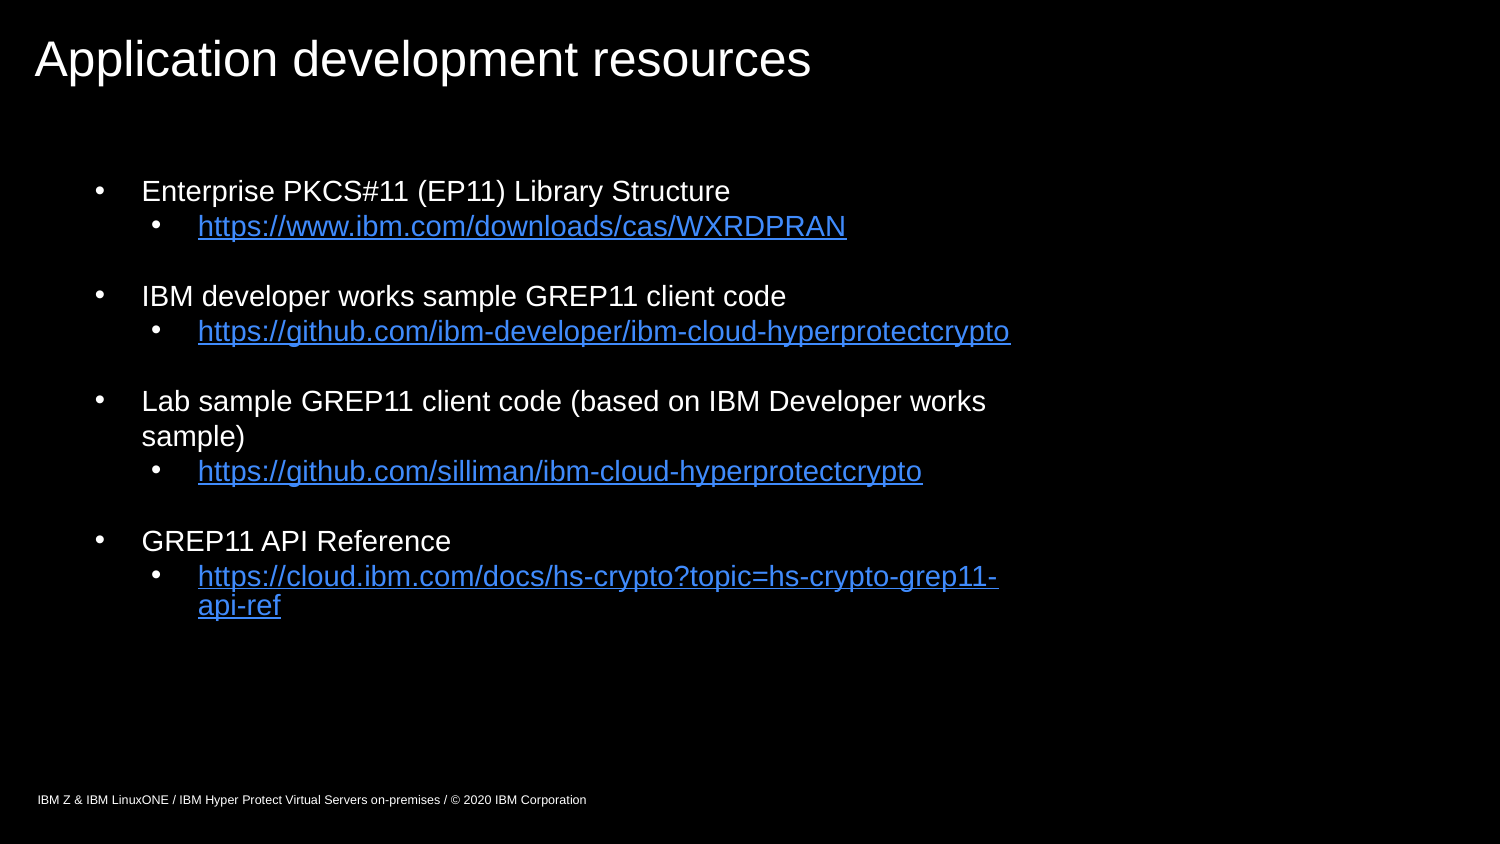

# Application development resources
Enterprise PKCS#11 (EP11) Library Structure
https://www.ibm.com/downloads/cas/WXRDPRAN

IBM developer works sample GREP11 client code
https://github.com/ibm-developer/ibm-cloud-hyperprotectcrypto

Lab sample GREP11 client code (based on IBM Developer works sample)
https://github.com/silliman/ibm-cloud-hyperprotectcrypto

GREP11 API Reference
https://cloud.ibm.com/docs/hs-crypto?topic=hs-crypto-grep11-api-ref

IBM Z & IBM LinuxONE / IBM Hyper Protect Virtual Servers on-premises / © 2020 IBM Corporation